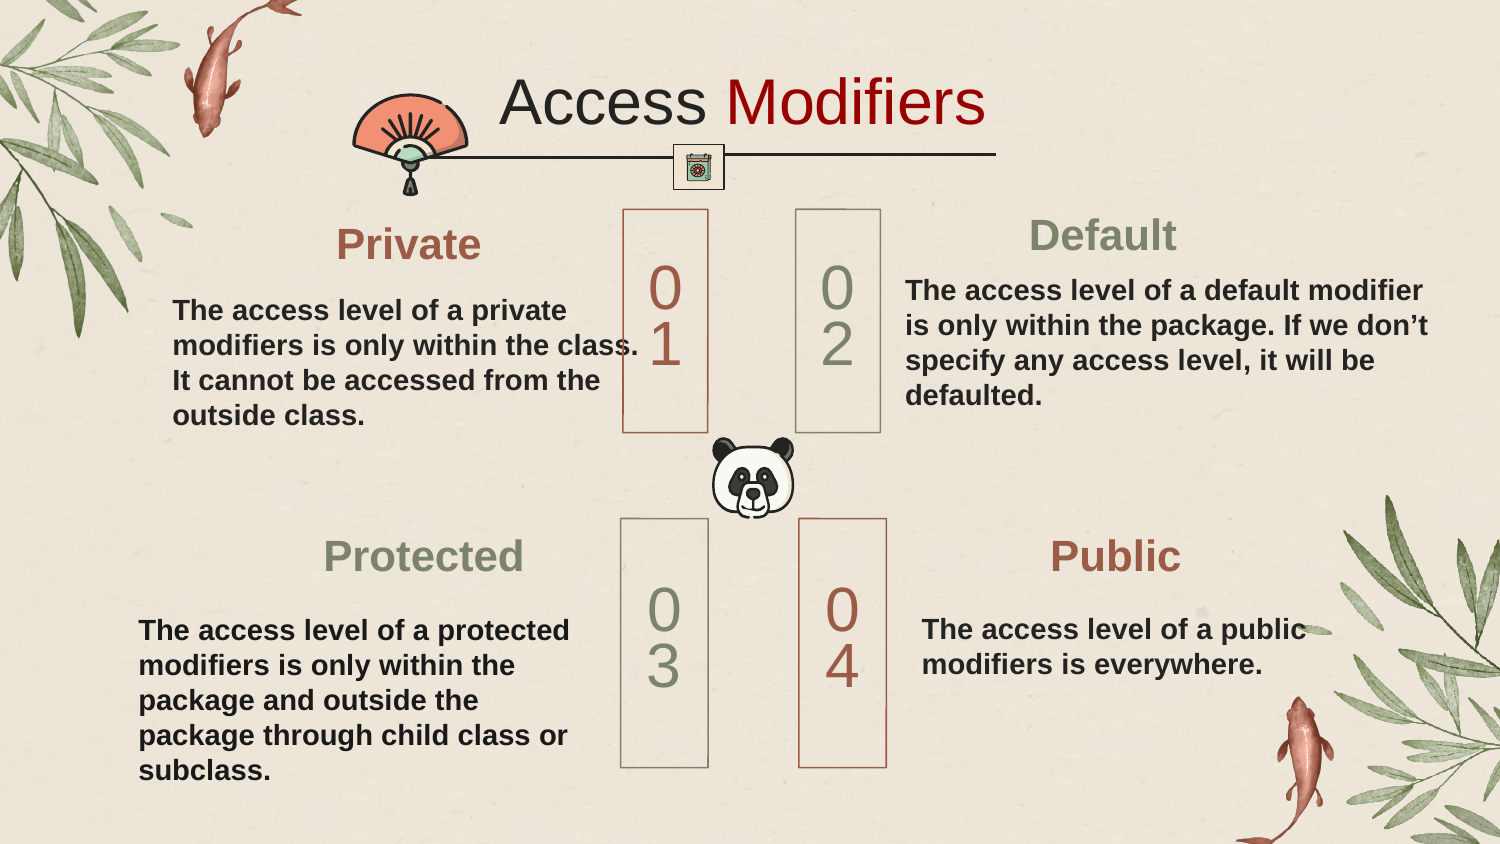

# Access Modifiers

Default
Private
02
01
The access level of a default modifier is only within the package. If we don’t specify any access level, it will be defaulted.
The access level of a private modifiers is only within the class. It cannot be accessed from the outside class.

Protected
Public
03
04
The access level of a public modifiers is everywhere.
The access level of a protected modifiers is only within the package and outside the package through child class or subclass.